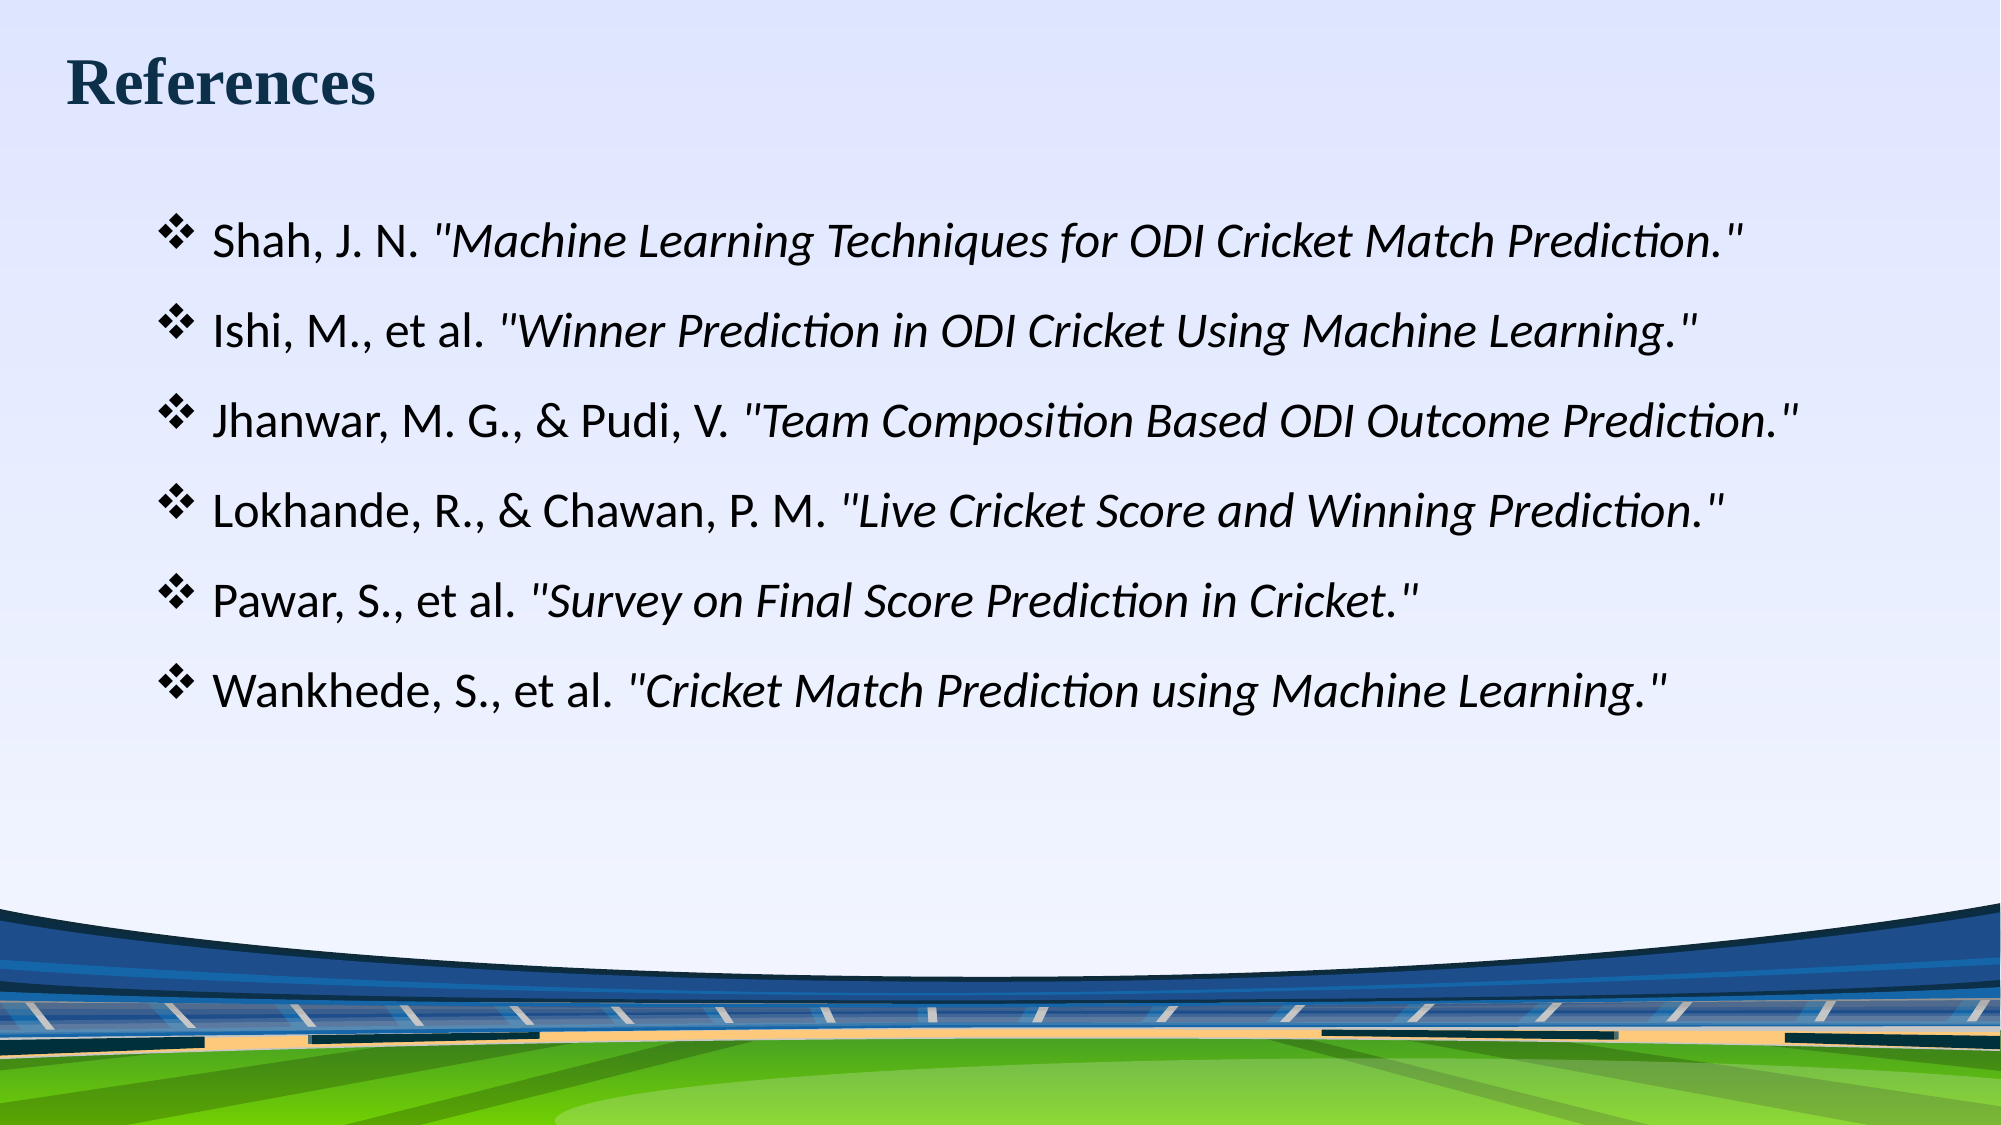

References

 Shah, J. N. "Machine Learning Techniques for ODI Cricket Match Prediction."
 Ishi, M., et al. "Winner Prediction in ODI Cricket Using Machine Learning."
 Jhanwar, M. G., & Pudi, V. "Team Composition Based ODI Outcome Prediction."
 Lokhande, R., & Chawan, P. M. "Live Cricket Score and Winning Prediction."
 Pawar, S., et al. "Survey on Final Score Prediction in Cricket."
 Wankhede, S., et al. "Cricket Match Prediction using Machine Learning."